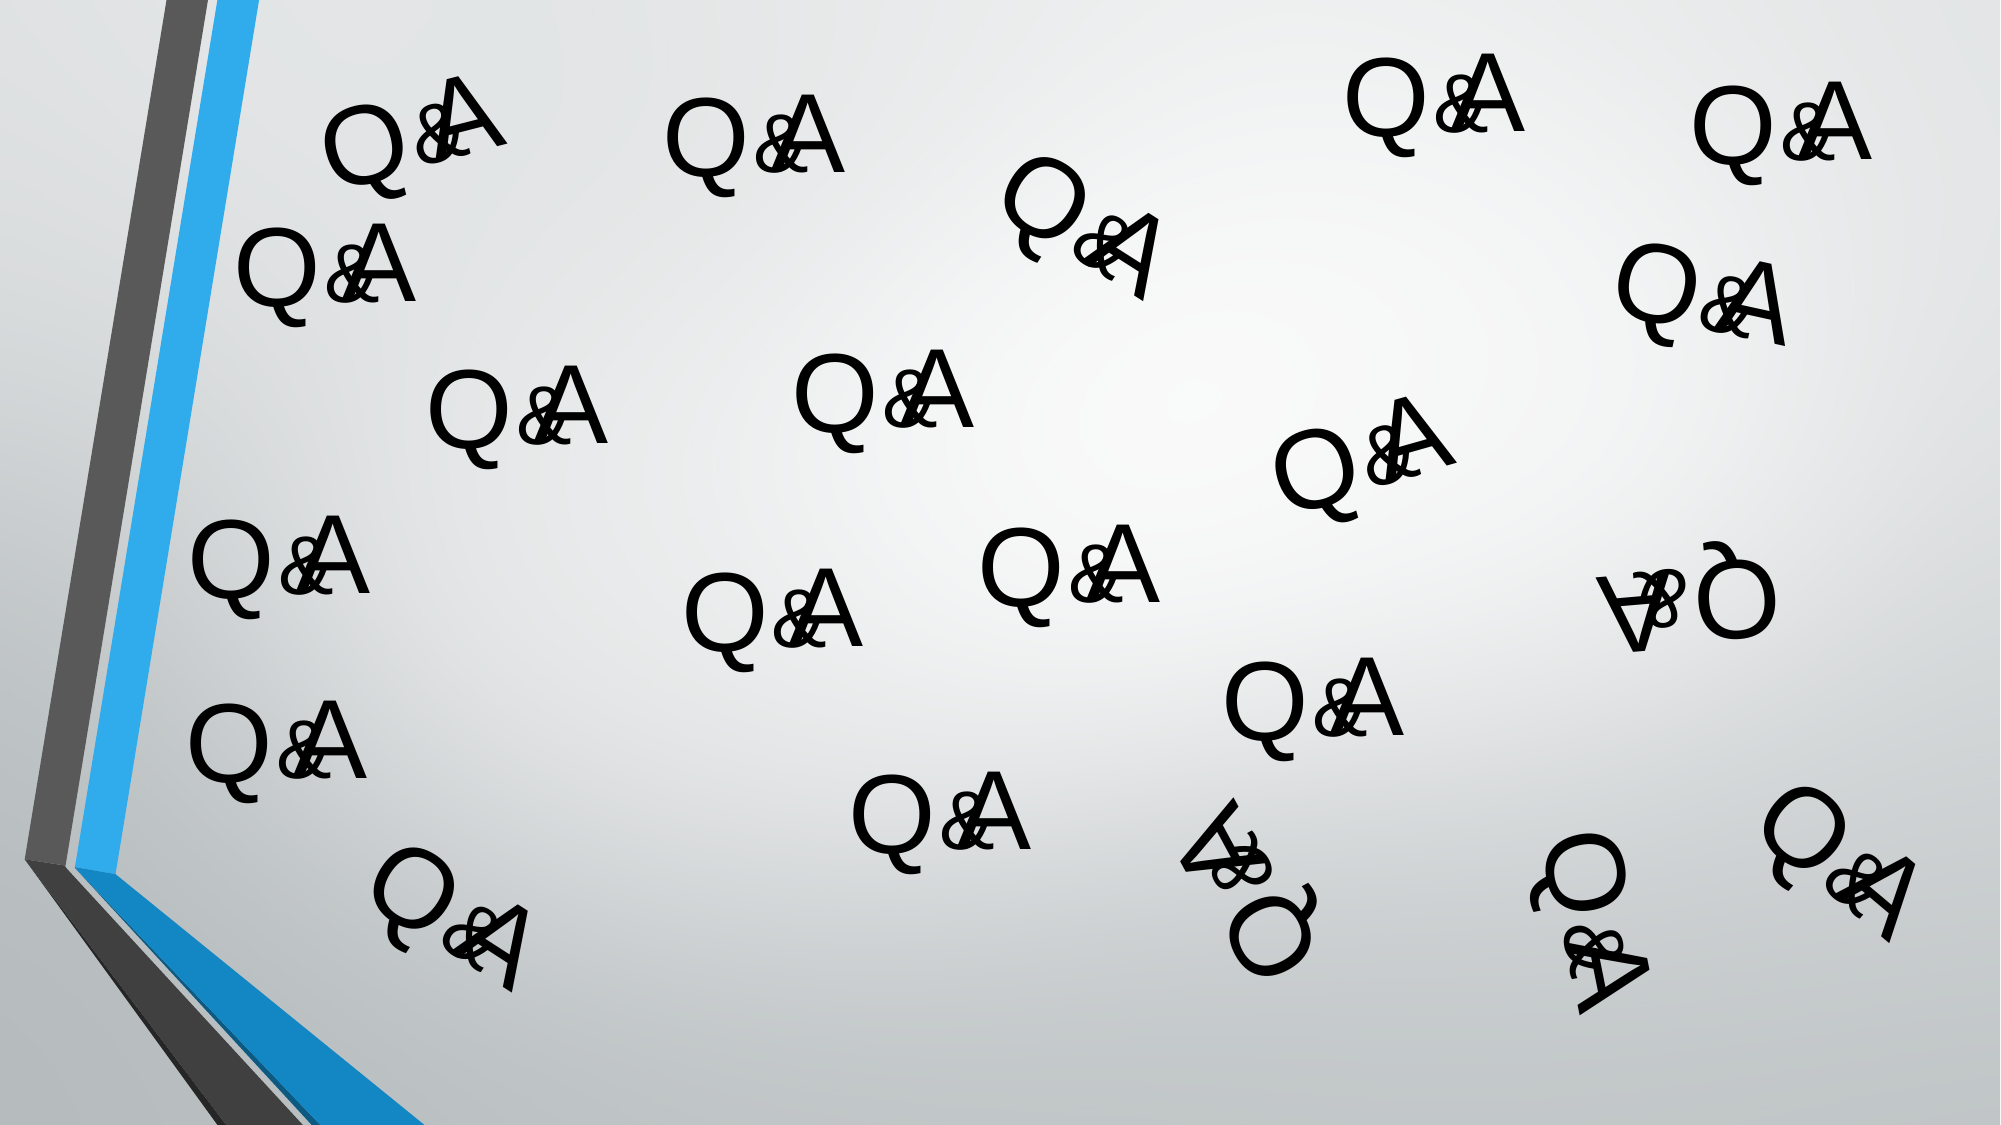

A
Q
&
A
Q
&
A
Q
&
A
Q
&
A
Q
&
A
Q
&
A
Q
&
A
Q
&
A
Q
&
A
Q
&
A
Q
&
A
Q
&
A
Q
&
A
Q
&
A
Q
&
A
Q
&
A
Q
&
A
Q
&
A
Q
&
A
Q
&
A
Q
&